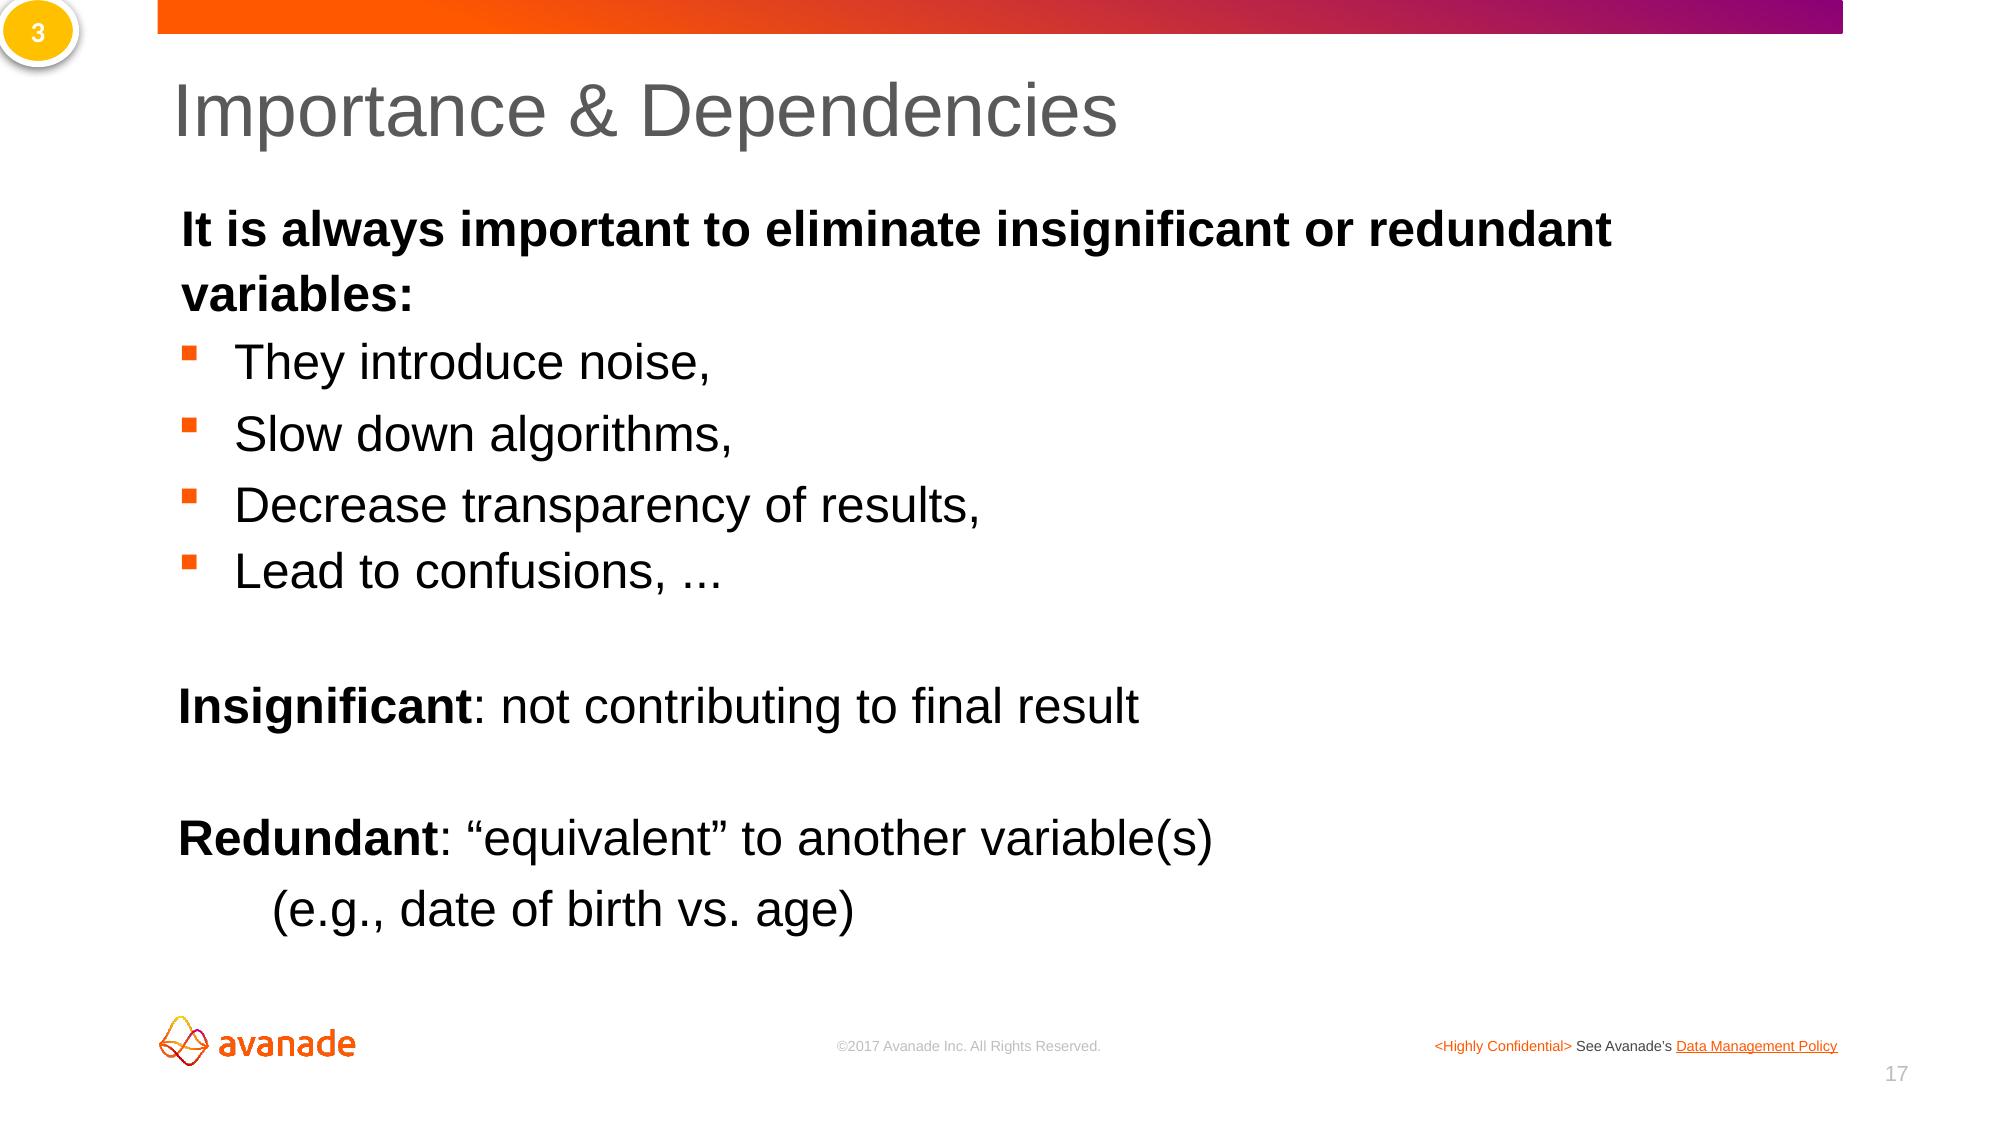

3
# Importance & Dependencies
It is always important to eliminate insignificant or redundant variables:
They introduce noise,
Slow down algorithms,
Decrease transparency of results,
Lead to confusions, ...

Insignificant: not contributing to final result

Redundant: “equivalent” to another variable(s)
(e.g., date of birth vs. age)

17